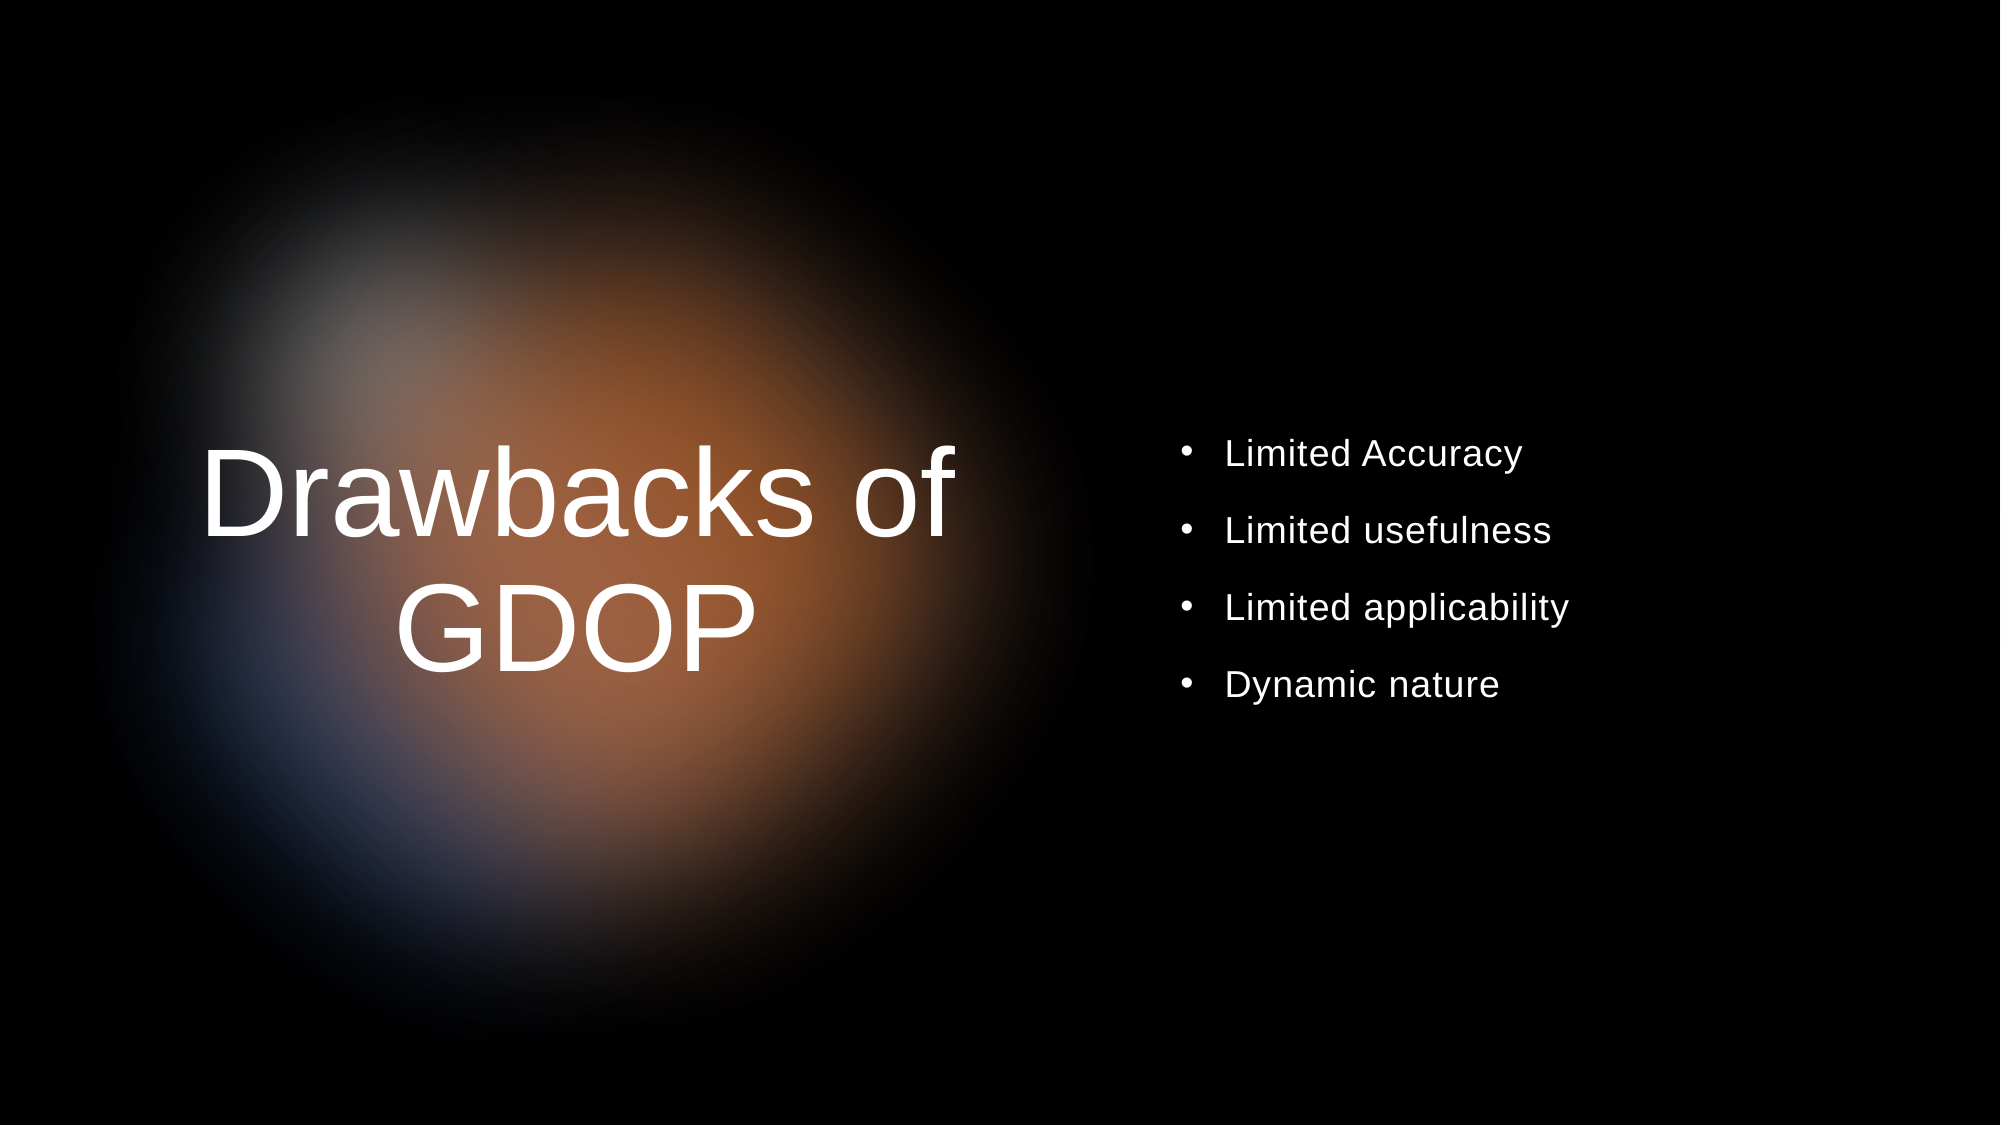

Limited Accuracy
Limited usefulness
Limited applicability
Dynamic nature
# Drawbacks of GDOP